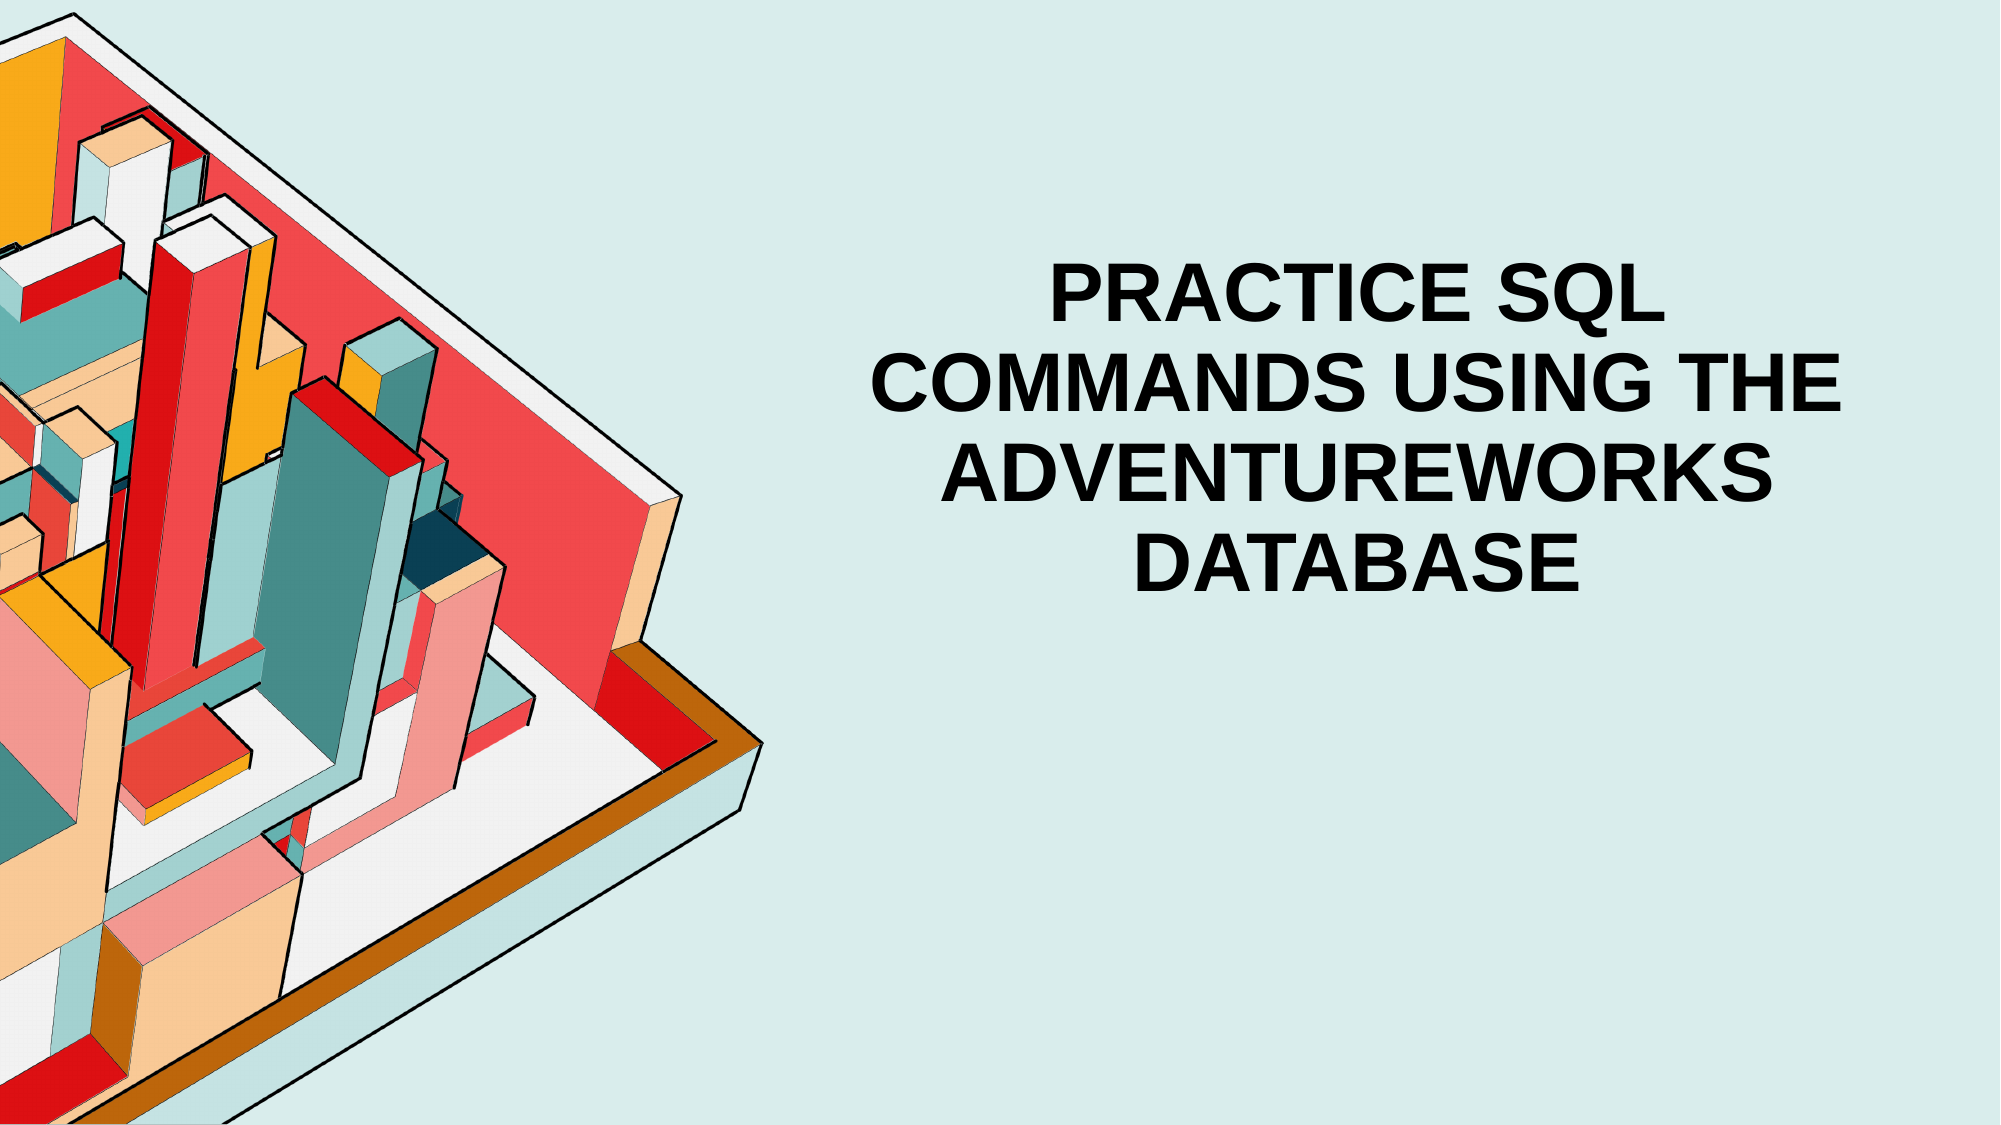

# Practice SQL Commands using the AdventureWorks database